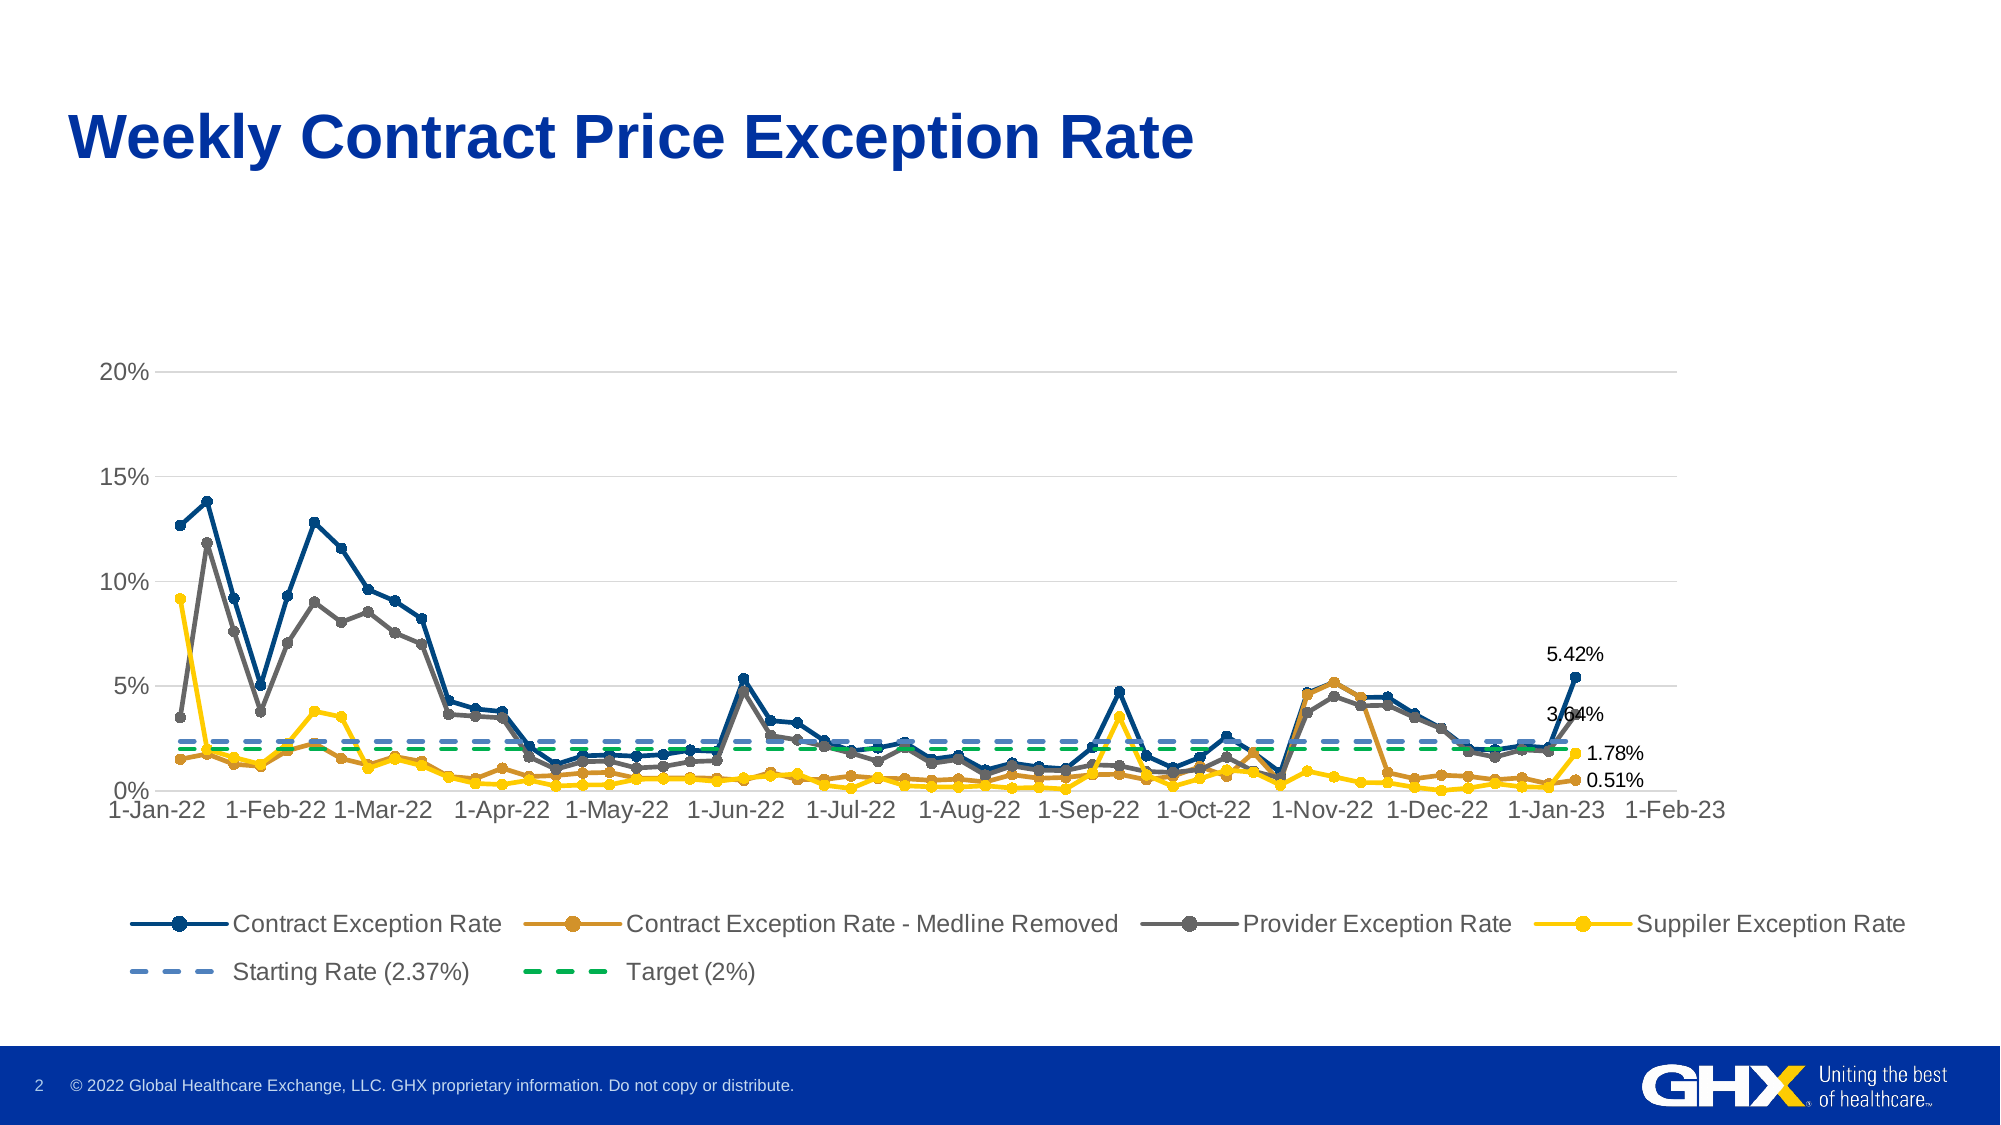

# Weekly Contract Price Exception Rate

### Chart

| Category | Contract Exception Rate | Contract Exception Rate - Medline Removed | Provider Exception Rate | Suppiler Exception Rate | Starting Rate (2.37%) | Target (2%) |
|---|---|---|---|---|---|---|
| 44568 | 0.1266 | 0.0151 | 0.035 | 0.0916 | 0.0237 | 0.02 |
| 44575 | 0.1381 | 0.0176 | 0.1183 | 0.0198 | 0.0237 | 0.02 |
| 44582 | 0.0919 | 0.0127 | 0.0761 | 0.0159 | 0.0237 | 0.02 |
| 44589 | 0.0504 | 0.0117 | 0.0377 | 0.0127 | 0.0237 | 0.02 |
| 44596 | 0.093 | 0.0192 | 0.0705 | 0.0226 | 0.0237 | 0.02 |
| 44603 | 0.1281 | 0.0227 | 0.0901 | 0.038 | 0.0237 | 0.02 |
| 44610 | 0.1158 | 0.0154 | 0.0805 | 0.0353 | 0.0237 | 0.02 |
| 44617 | 0.0961 | 0.0123 | 0.0854 | 0.0107 | 0.0237 | 0.02 |
| 44624 | 0.0906 | 0.0164 | 0.0754 | 0.0152 | 0.0237 | 0.02 |
| 44631 | 0.0821 | 0.014 | 0.07 | 0.012 | 0.0237 | 0.02 |
| 44638 | 0.043 | 0.0069 | 0.0365 | 0.0065 | 0.0237 | 0.02 |
| 44645 | 0.0391 | 0.0058 | 0.0356 | 0.0035 | 0.0237 | 0.02 |
| 44652 | 0.0378 | 0.0108 | 0.0348 | 0.003 | 0.0237 | 0.02 |
| 44659 | 0.0213 | 0.0068 | 0.0162 | 0.0051 | 0.0237 | 0.02 |
| 44666 | 0.0126 | 0.0073 | 0.0103 | 0.0023 | 0.0237 | 0.02 |
| 44673 | 0.0167 | 0.0085 | 0.0139 | 0.0028 | 0.0237 | 0.02 |
| 44680 | 0.0171 | 0.0088 | 0.0142 | 0.0029 | 0.0237 | 0.02 |
| 44687 | 0.0165 | 0.006 | 0.0109 | 0.0055 | 0.0237 | 0.02 |
| 44694 | 0.0173 | 0.0061 | 0.0116 | 0.0057 | 0.0237 | 0.02 |
| 44701 | 0.0194 | 0.0062 | 0.0139 | 0.0056 | 0.0237 | 0.02 |
| 44708 | 0.0188 | 0.006 | 0.0144 | 0.0045 | 0.0237 | 0.02 |
| 44715 | 0.0535 | 0.005 | 0.0473 | 0.0061 | 0.0237 | 0.02 |
| 44722 | 0.0335 | 0.0088 | 0.0264 | 0.0071 | 0.0237 | 0.02 |
| 44729 | 0.0324 | 0.0054 | 0.0243 | 0.0081 | 0.0237 | 0.02 |
| 44736 | 0.0239 | 0.0054 | 0.0212 | 0.0027 | 0.0237 | 0.02 |
| 44743 | 0.0191 | 0.0071 | 0.018 | 0.0011 | 0.0237 | 0.02 |
| 44750 | 0.0205 | 0.006 | 0.0141 | 0.0064 | 0.0237 | 0.02 |
| 44757 | 0.0231 | 0.0058 | 0.0207 | 0.0024 | 0.0237 | 0.02 |
| 44764 | 0.0151 | 0.005 | 0.0131 | 0.0019 | 0.0237 | 0.02 |
| 44771 | 0.0168 | 0.0056 | 0.015 | 0.0018 | 0.0237 | 0.02 |
| 44778 | 0.0099 | 0.0042 | 0.0075 | 0.0024 | 0.0237 | 0.02 |
| 44785 | 0.0132 | 0.0077 | 0.0119 | 0.0013 | 0.0237 | 0.02 |
| 44792 | 0.0114 | 0.006 | 0.0098 | 0.0016 | 0.0237 | 0.02 |
| 44799 | 0.0105 | 0.0064 | 0.0097 | 0.0008 | 0.0237 | 0.02 |
| 44806 | 0.0208 | 0.0077 | 0.0124 | 0.0084 | 0.0237 | 0.02 |
| 44813 | 0.0473 | 0.0079 | 0.012 | 0.0353 | 0.0237 | 0.02 |
| 44820 | 0.0167 | 0.0053 | 0.0092 | 0.0076 | 0.0237 | 0.02 |
| 44827 | 0.0109 | 0.007 | 0.0088 | 0.0021 | 0.0237 | 0.02 |
| 44834 | 0.016 | 0.0115 | 0.0101 | 0.0058 | 0.0237 | 0.02 |
| 44841 | 0.026 | 0.007 | 0.0161 | 0.0099 | 0.0237 | 0.02 |
| 44848 | 0.0182129514321295 | 0.0182129514321295 | 0.00933997509339975 | 0.00887297633872976 | 0.0237 | 0.02 |
| 44855 | 0.00879054258866323 | 0.00409214913610185 | 0.00606244316459534 | 0.0027280994240679 | 0.0237 | 0.02 |
| 44862 | 0.0467032967032967 | 0.0459183673469388 | 0.0372841444270016 | 0.00941915227629513 | 0.0237 | 0.02 |
| 44869 | 0.0518084066471163 | 0.0518084066471163 | 0.045128706419029 | 0.00667970022808733 | 0.0237 | 0.02 |
| 44876 | 0.0445497630331754 | 0.0445497630331754 | 0.0406003159557662 | 0.00394944707740916 | 0.0237 | 0.02 |
| 44883 | 0.0447086403215003 | 0.0087073007367716 | 0.0408573342263898 | 0.00385130609511051 | 0.0237 | 0.02 |
| 44890 | 0.0367072789753202 | 0.00577944392377382 | 0.0349890659169009 | 0.00171821305841925 | 0.0237 | 0.02 |
| 44897 | 0.0297709923664122 | 0.00748091603053435 | 0.0296183206106871 | 0.000152671755725191 | 0.0237 | 0.02 |
| 44904 | 0.0199613650998068 | 0.00692208628461043 | 0.0186735350933676 | 0.00128783000643915 | 0.0237 | 0.02 |
| 44911 | 0.0195526356952918 | 0.00531831690911935 | 0.0161113718129203 | 0.00344126388237134 | 0.0237 | 0.02 |
| 44918 | 0.0214899713467048 | 0.00620821394460363 | 0.0195797516714422 | 0.00191021967526266 | 0.0237 | 0.02 |
| 44925 | 0.0205716366284362 | 0.00327689787001638 | 0.018933187693428 | 0.00163844893500819 | 0.0237 | 0.02 |
| 44932 | 0.0541916712129478 | 0.00509183487906892 | 0.0363702491362066 | 0.0178214220767412 | 0.0237 | 0.02 |
© 2022 Global Healthcare Exchange, LLC. GHX proprietary information. Do not copy or distribute.